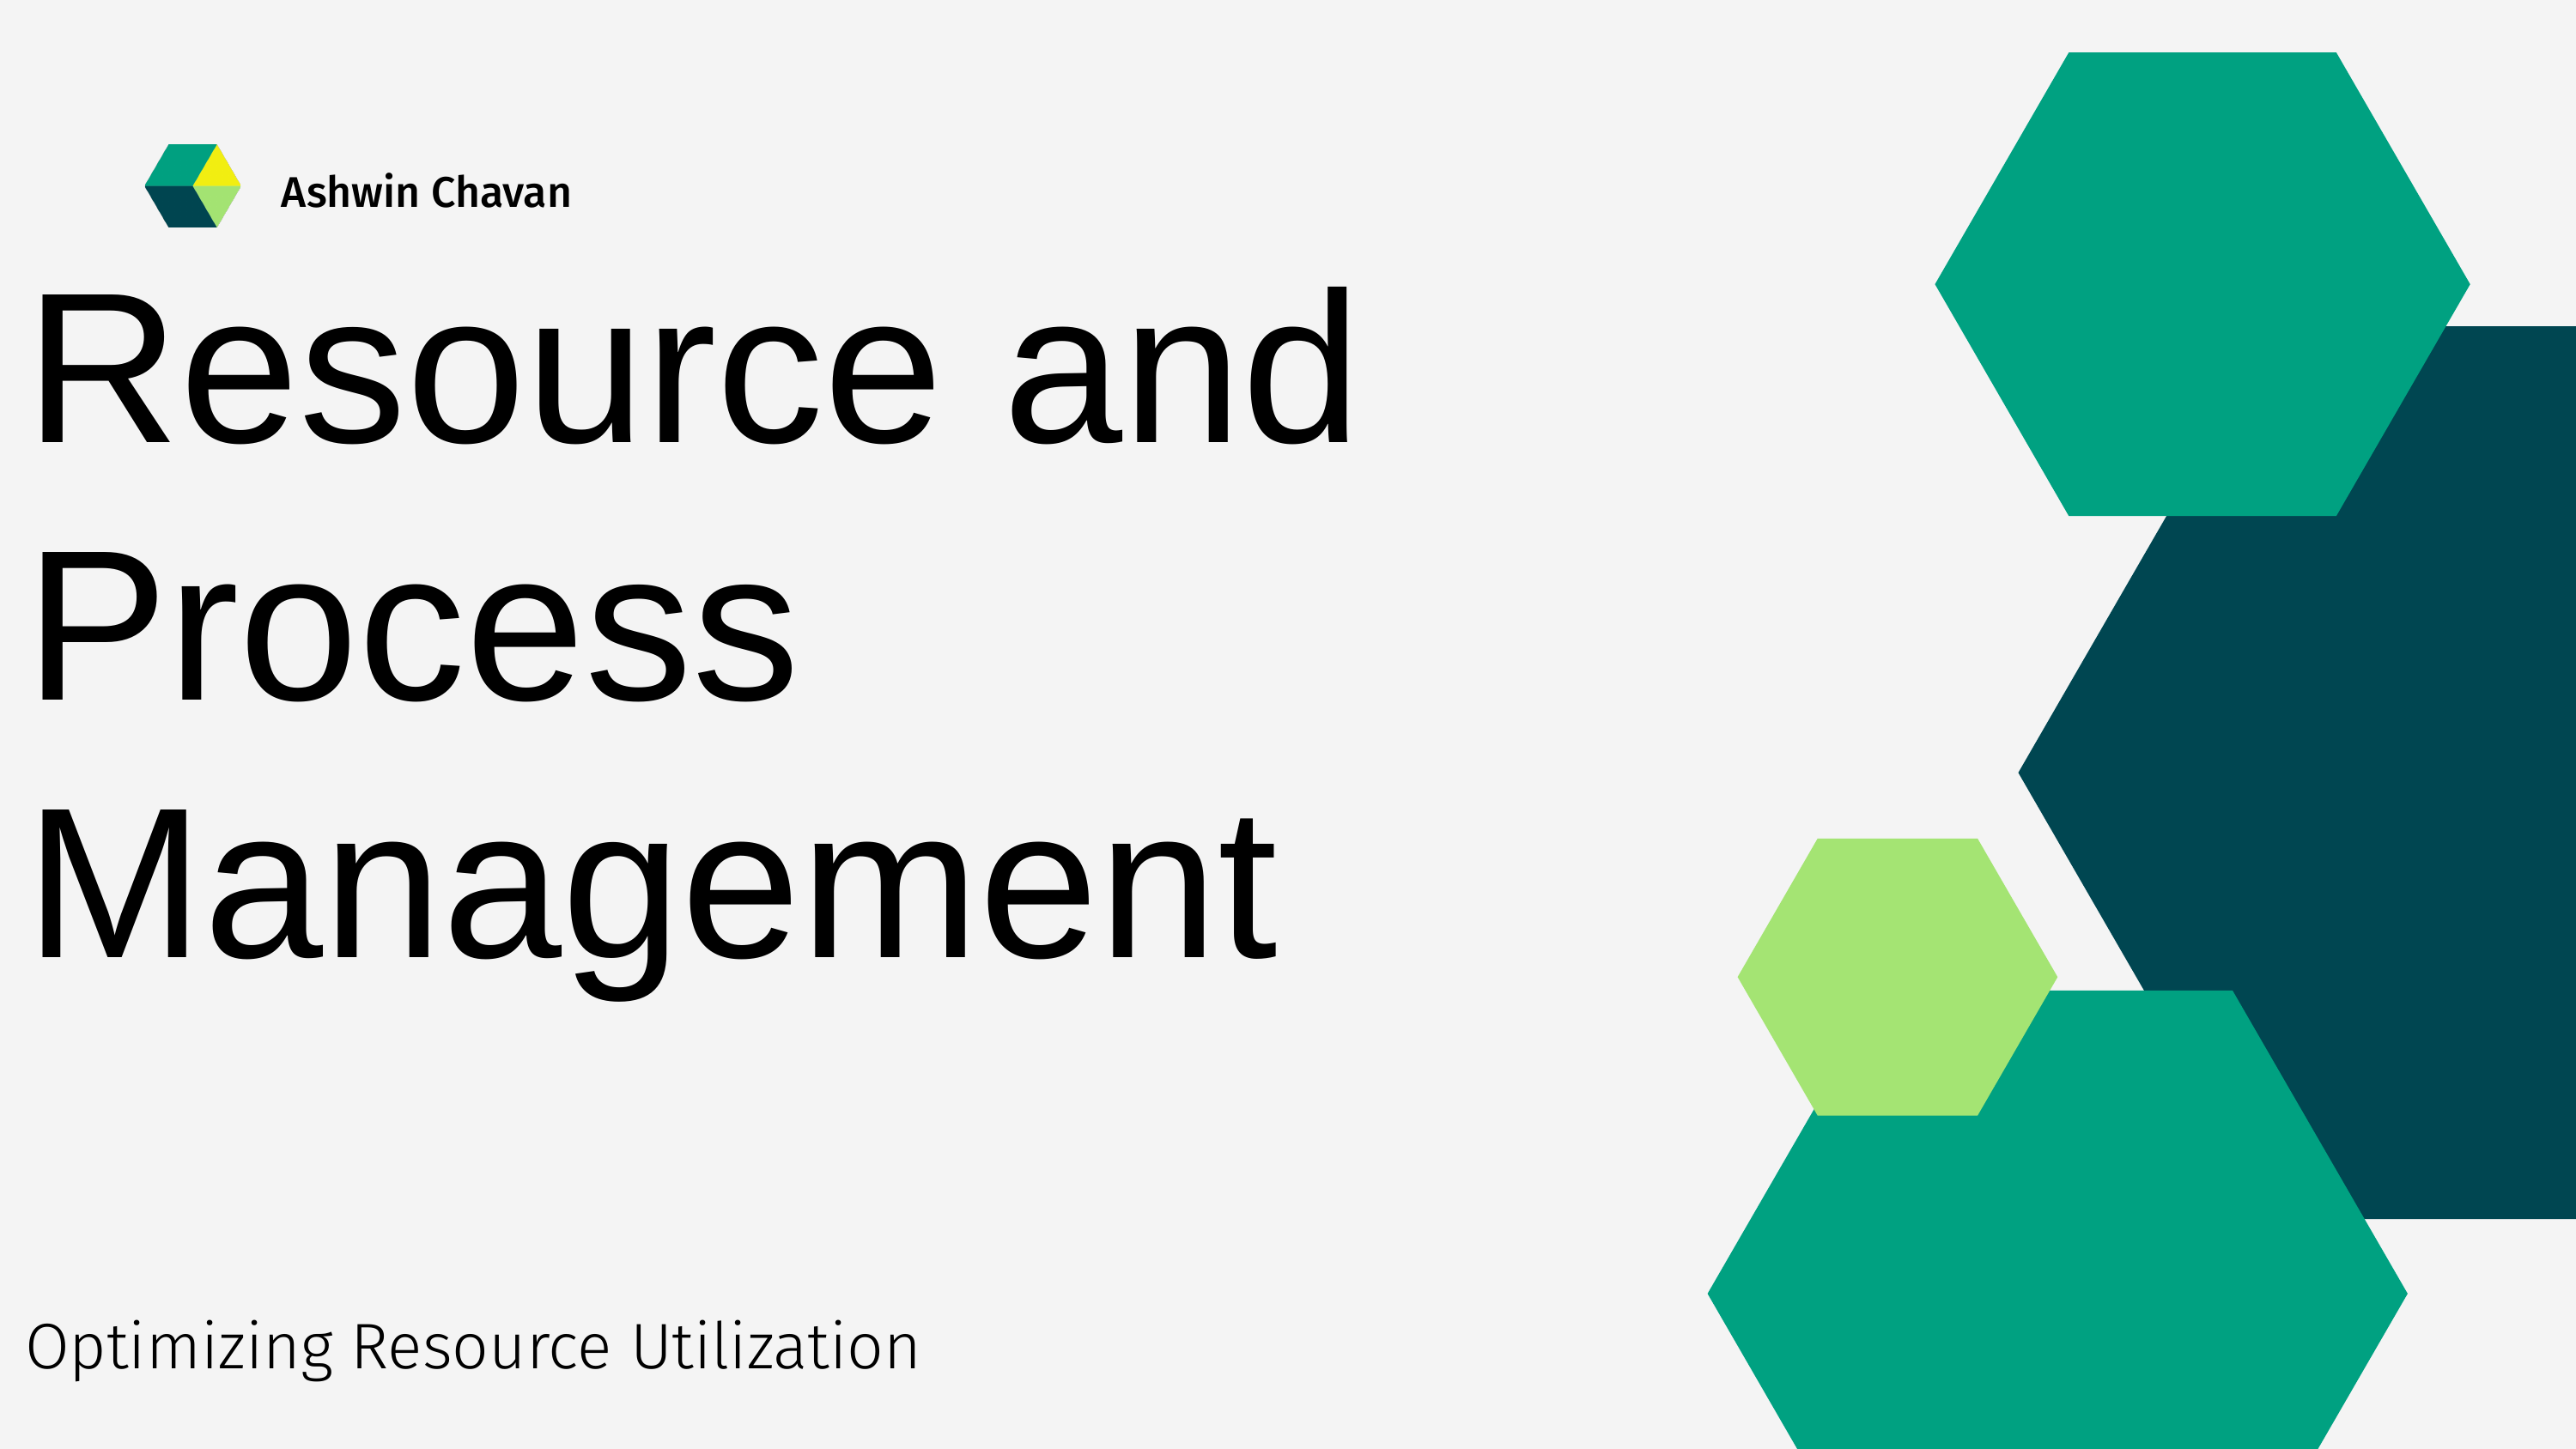

Ashwin Chavan
Resource and Process Management

Optimizing Resource Utilization